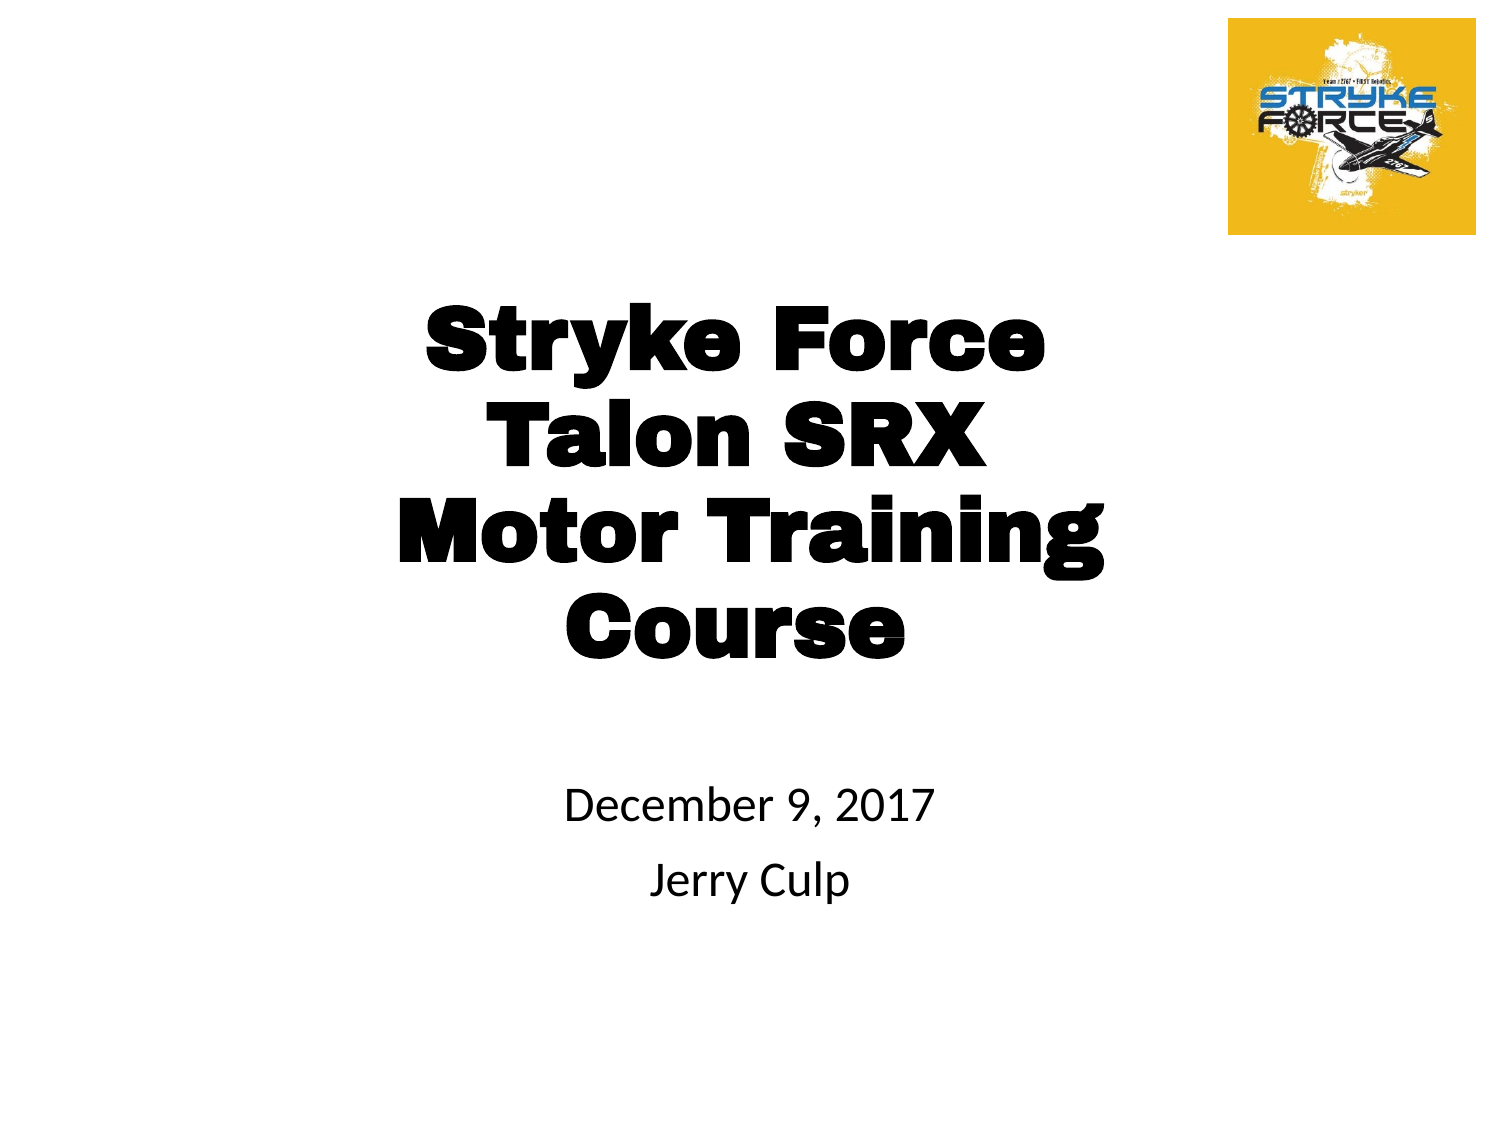

# Stryke Force Talon SRX Motor Training Course
December 9, 2017
Jerry Culp